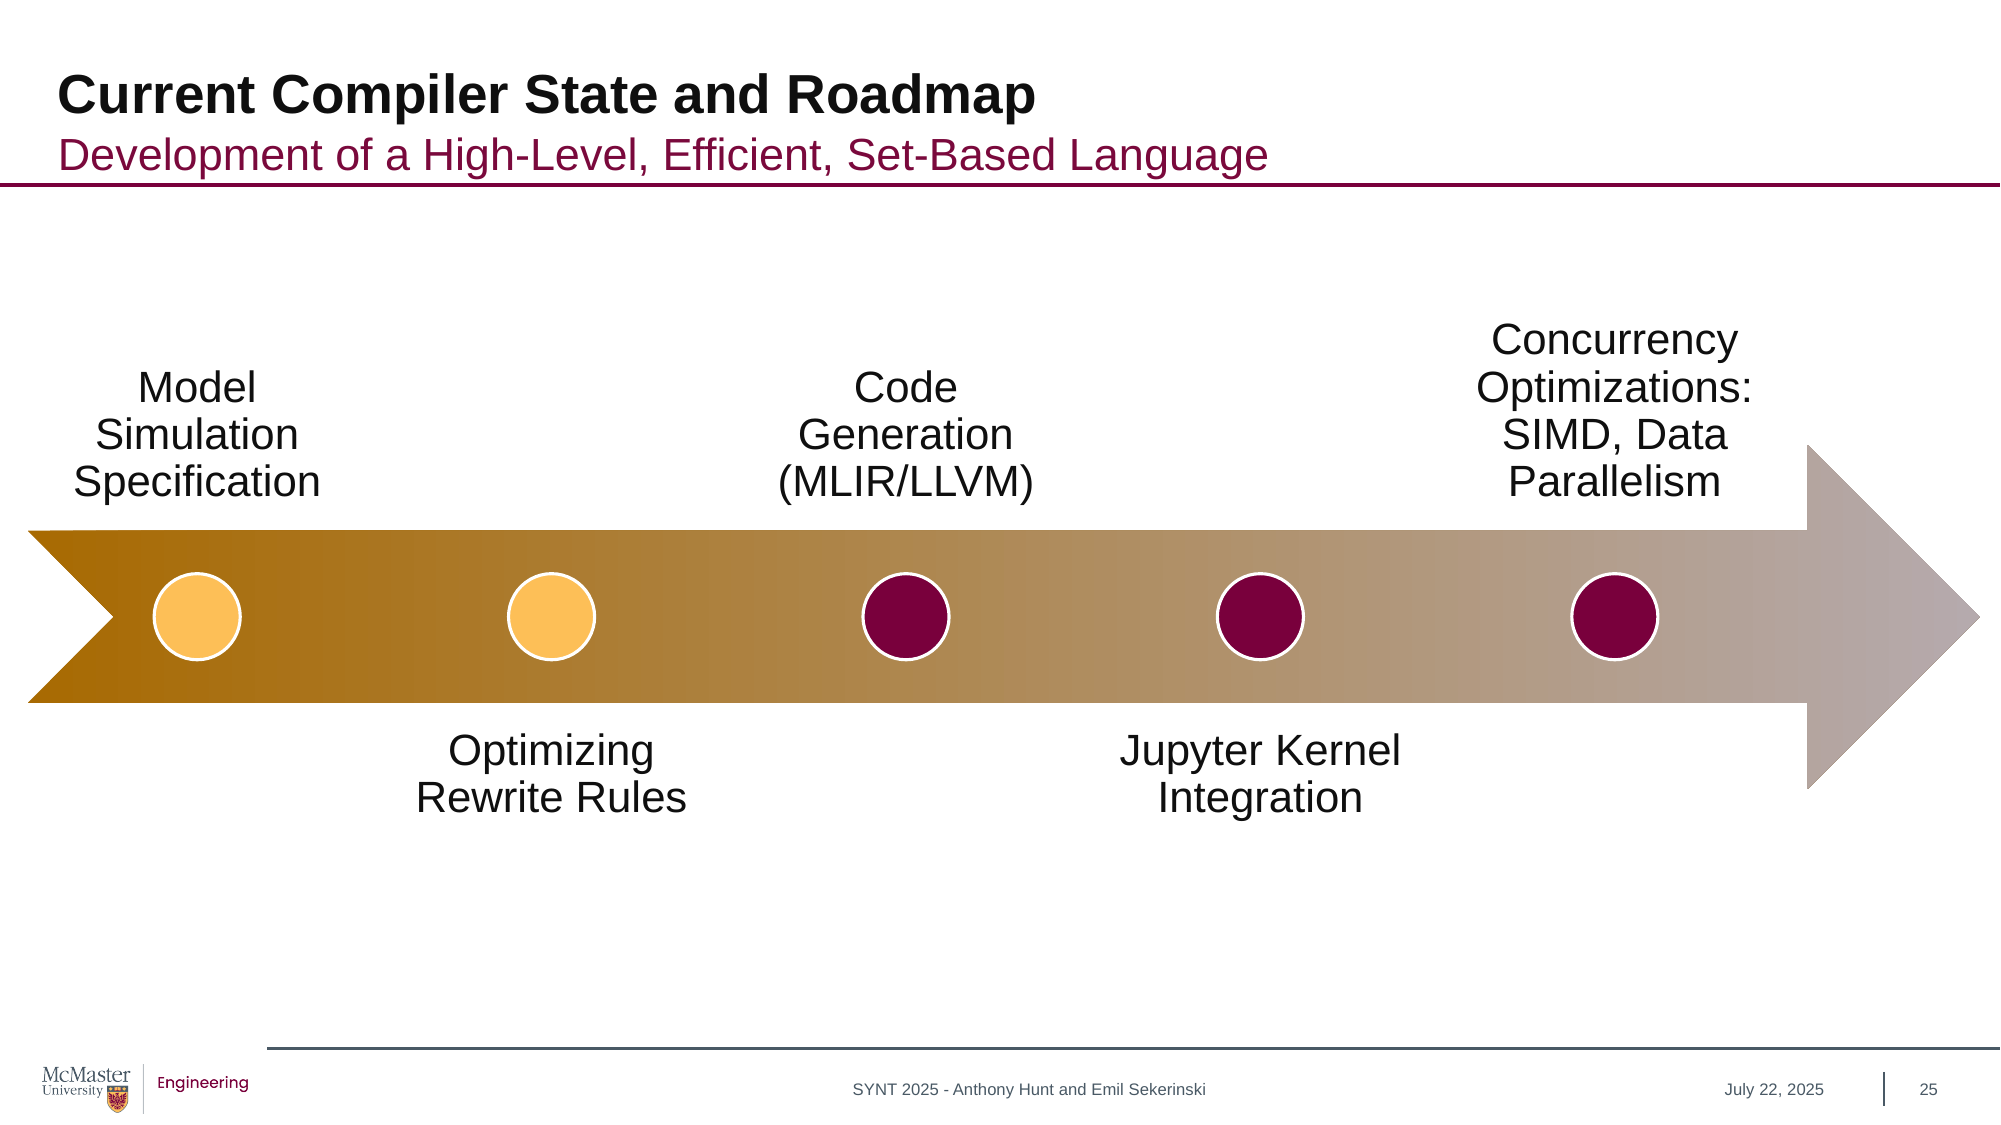

# Current Compiler State and Roadmap
Development of a High-Level, Efficient, Set-Based Language
Model Simulation Specification
Optimizing Rewrite Rules
Code Generation (MLIR/LLVM)
Jupyter Kernel Integration
Concurrency Optimizations: SIMD, Data Parallelism
July 22, 2025
25
SYNT 2025 - Anthony Hunt and Emil Sekerinski